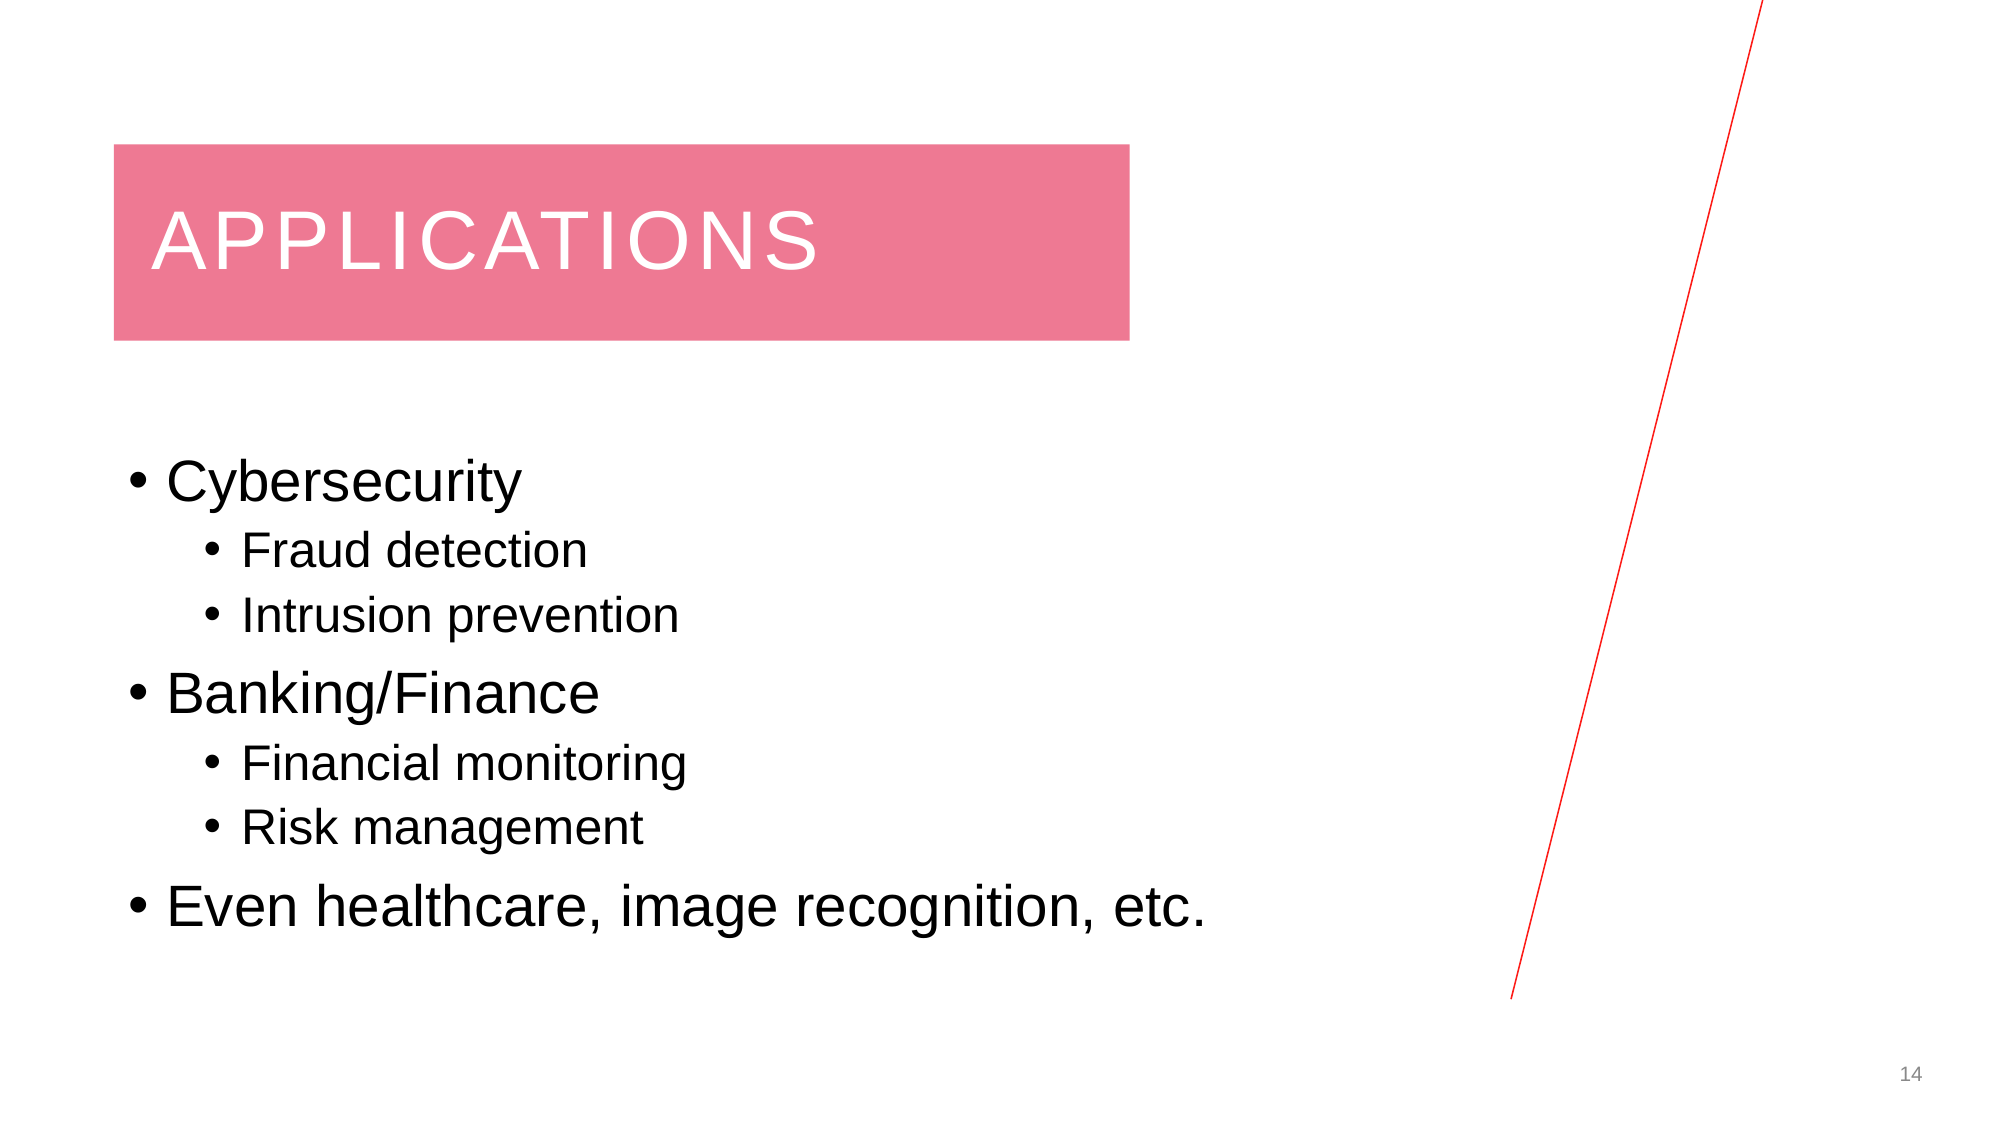

# Applications
Cybersecurity
Fraud detection
Intrusion prevention
Banking/Finance
Financial monitoring
Risk management
Even healthcare, image recognition, etc.
14